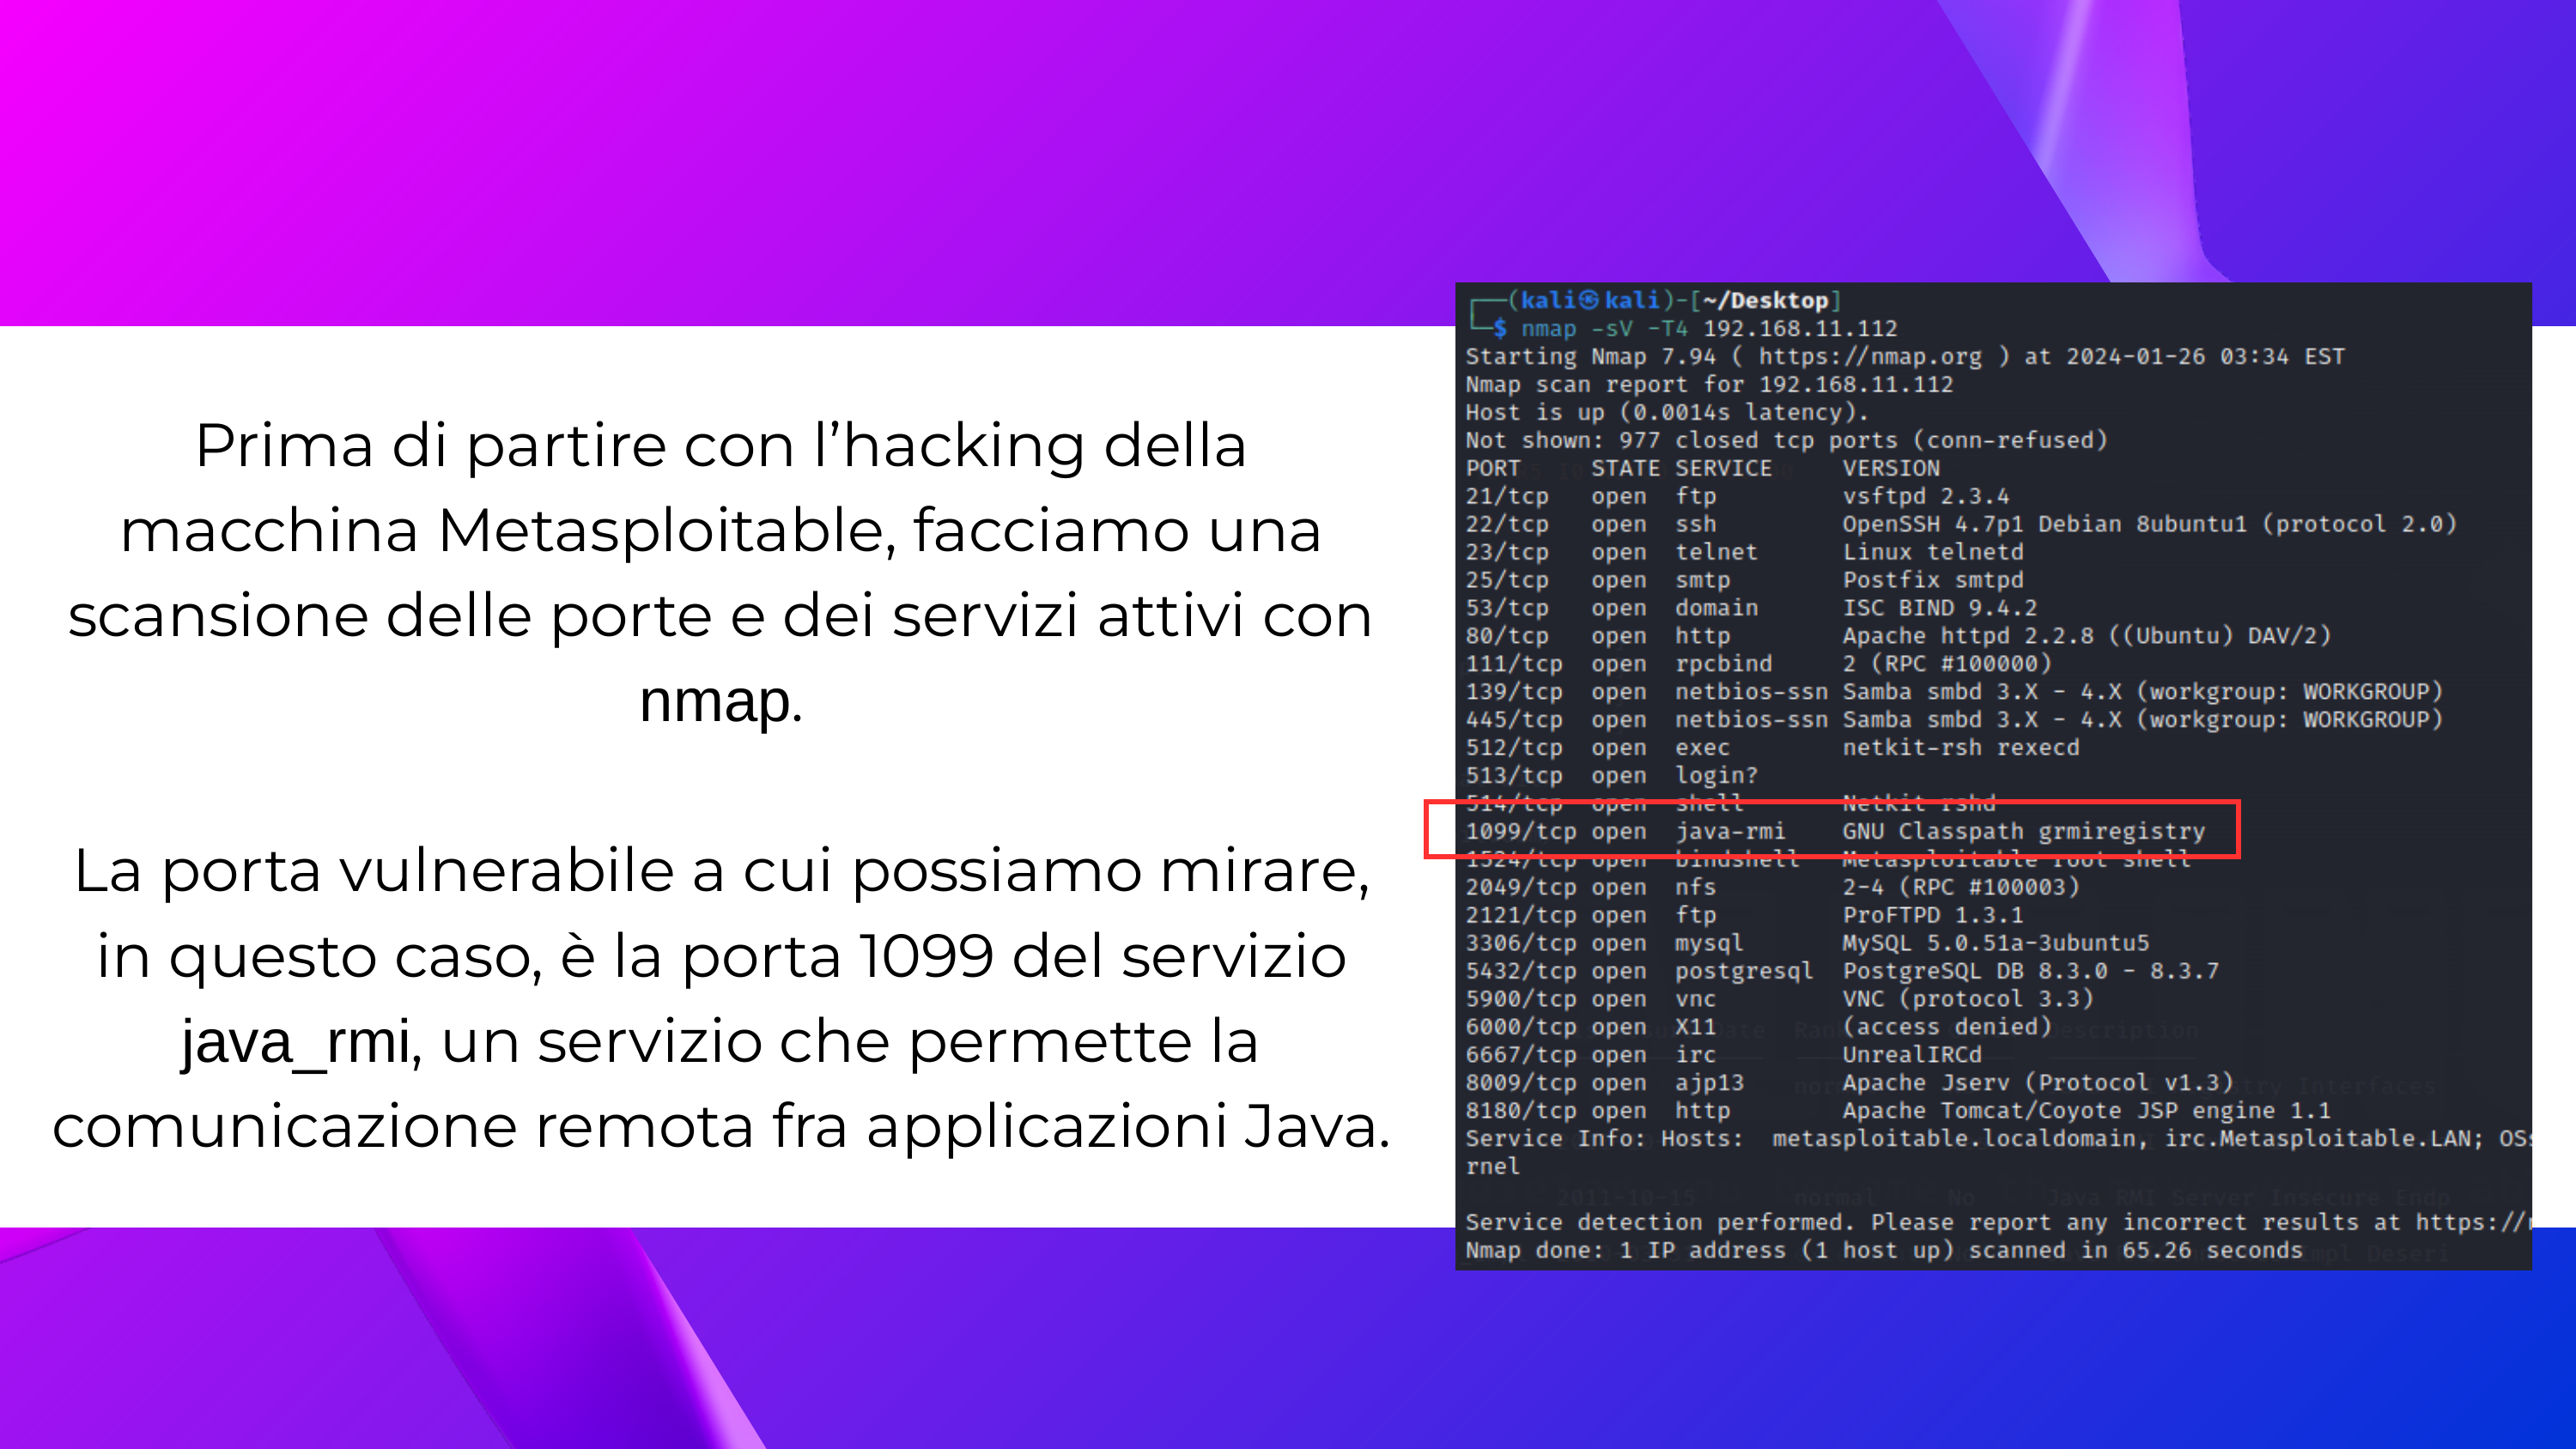

Prima di partire con l’hacking della macchina Metasploitable, facciamo una scansione delle porte e dei servizi attivi con nmap.

La porta vulnerabile a cui possiamo mirare, in questo caso, è la porta 1099 del servizio java_rmi, un servizio che permette la comunicazione remota fra applicazioni Java.